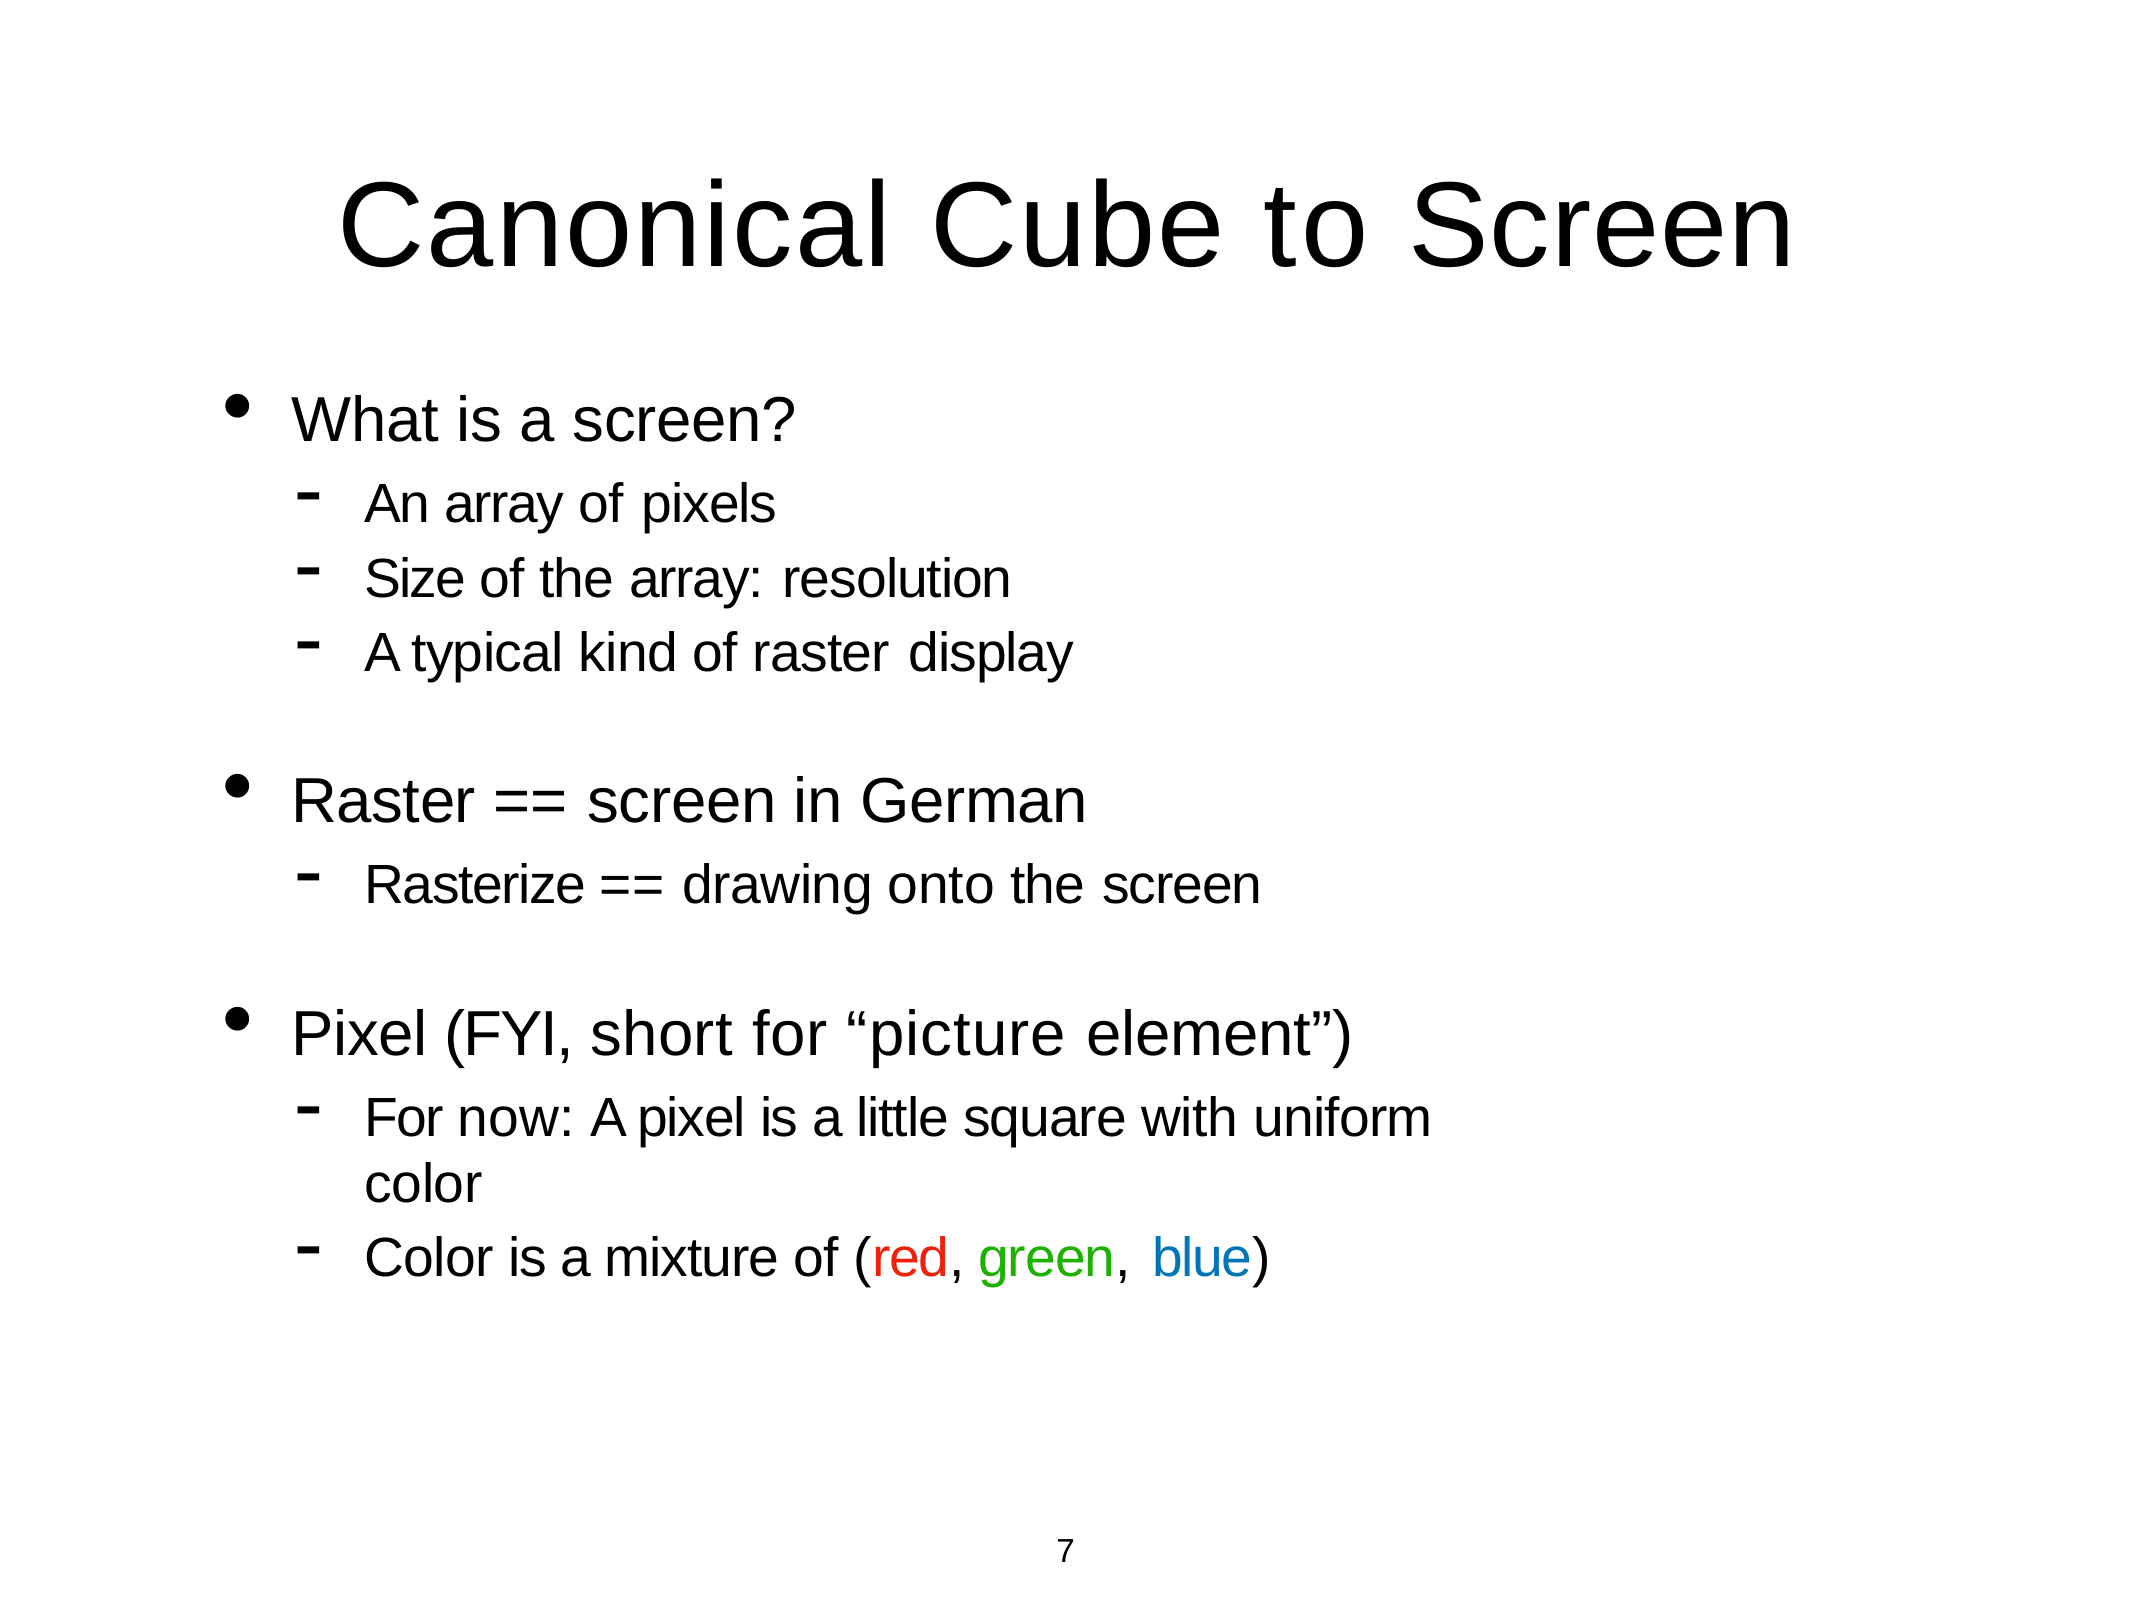

# Canonical Cube to Screen
What is a screen?
An array of pixels
Size of the array: resolution
A typical kind of raster display
Raster == screen in German
Rasterize == drawing onto the screen
Pixel (FYI, short for “picture element”)
For now: A pixel is a little square with uniform color
Color is a mixture of (red, green, blue)
7